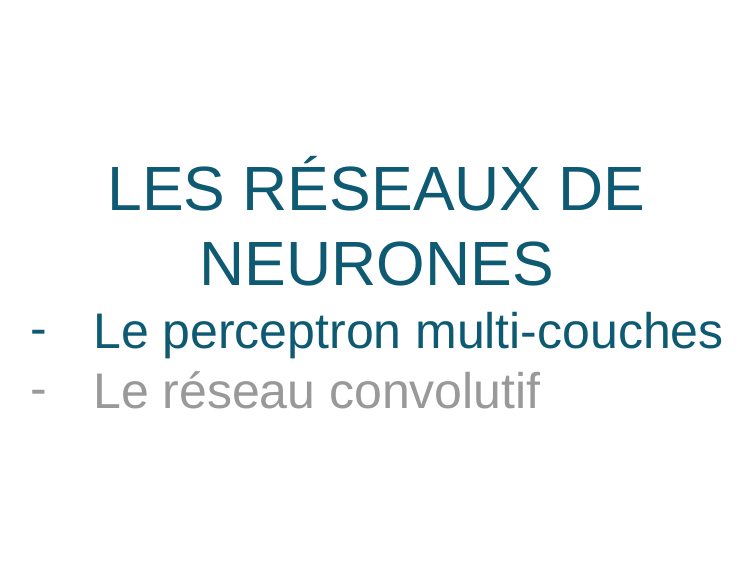

# LES RÉSEAUX DE NEURONES
Le perceptron multi-couches
Le réseau convolutif